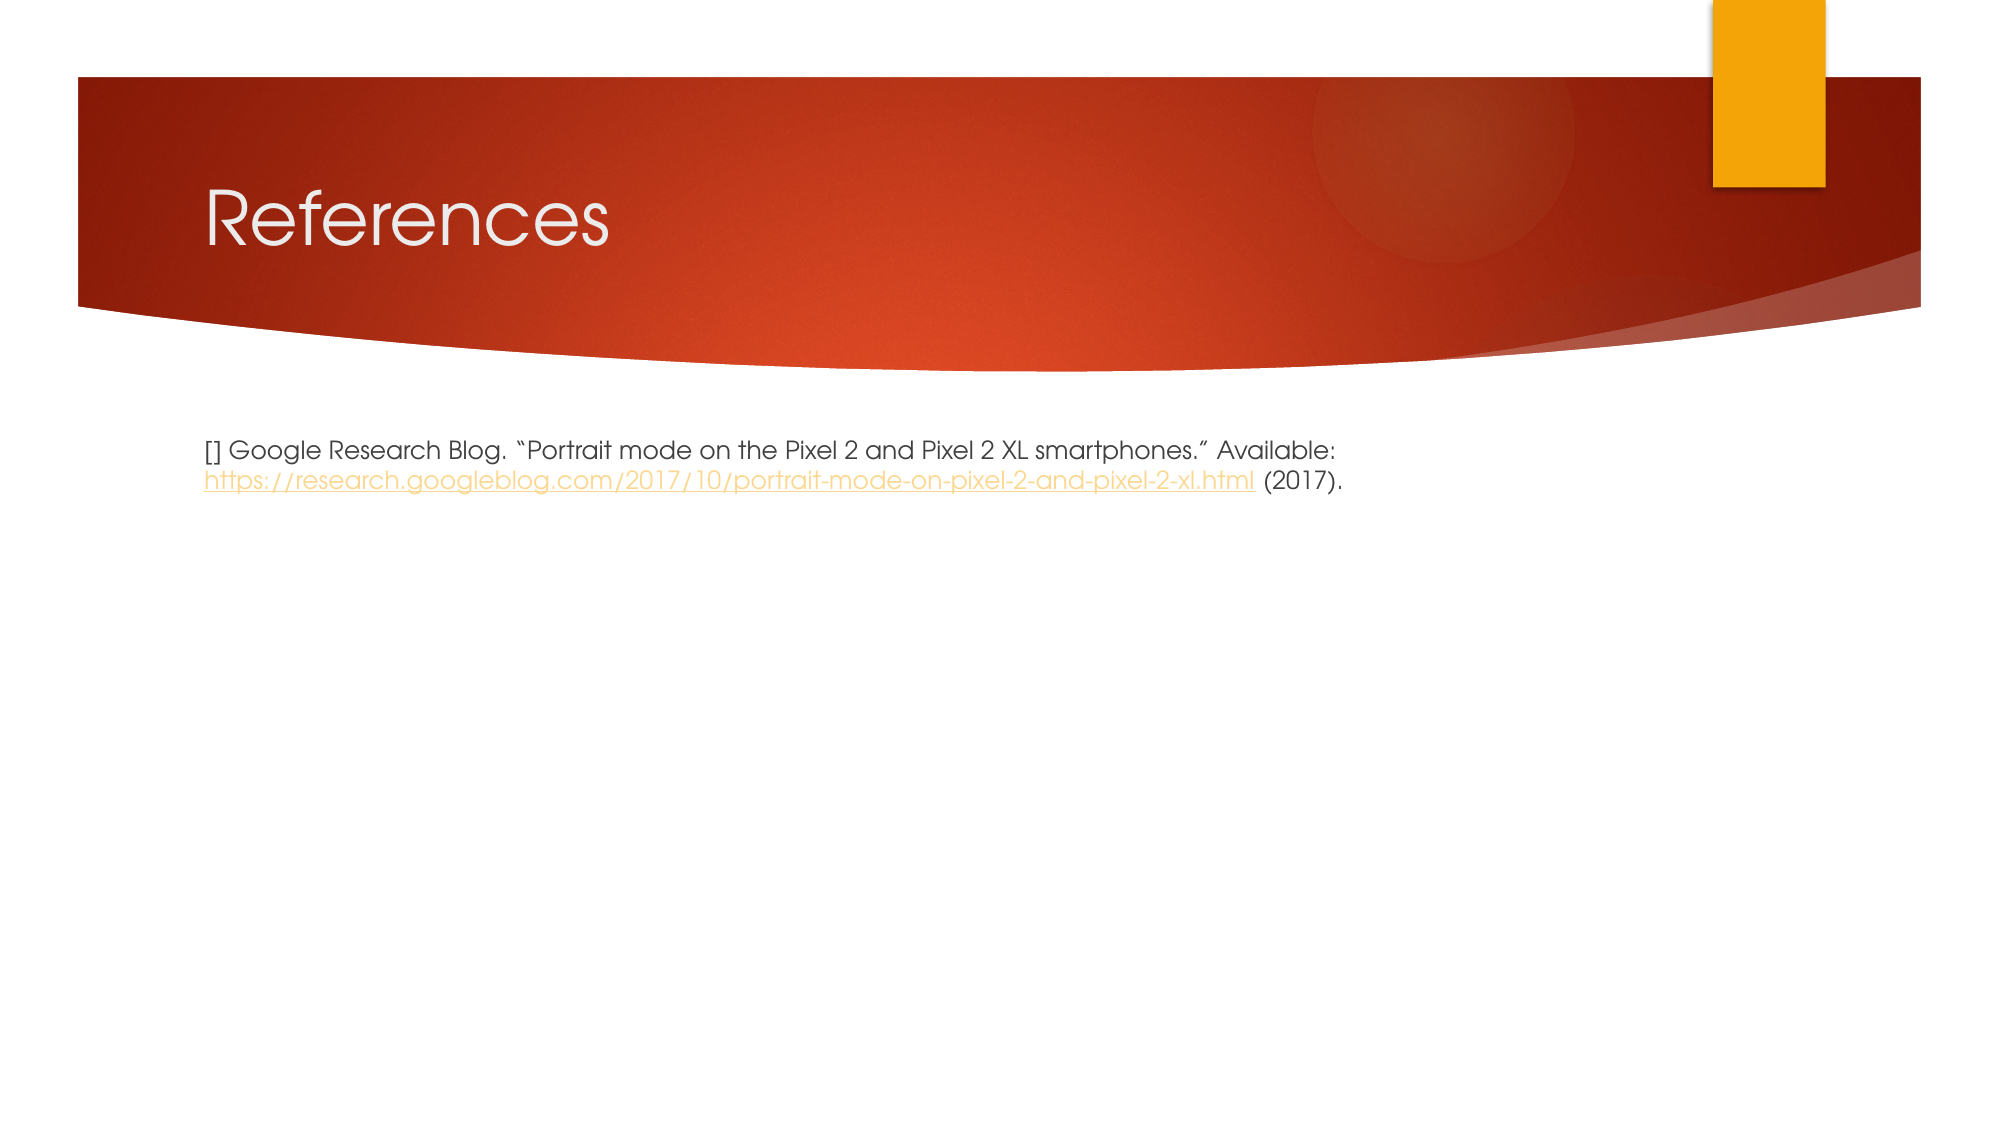

# References
[] Google Research Blog. “Portrait mode on the Pixel 2 and Pixel 2 XL smartphones.” Available: https://research.googleblog.com/2017/10/portrait-mode-on-pixel-2-and-pixel-2-xl.html (2017).